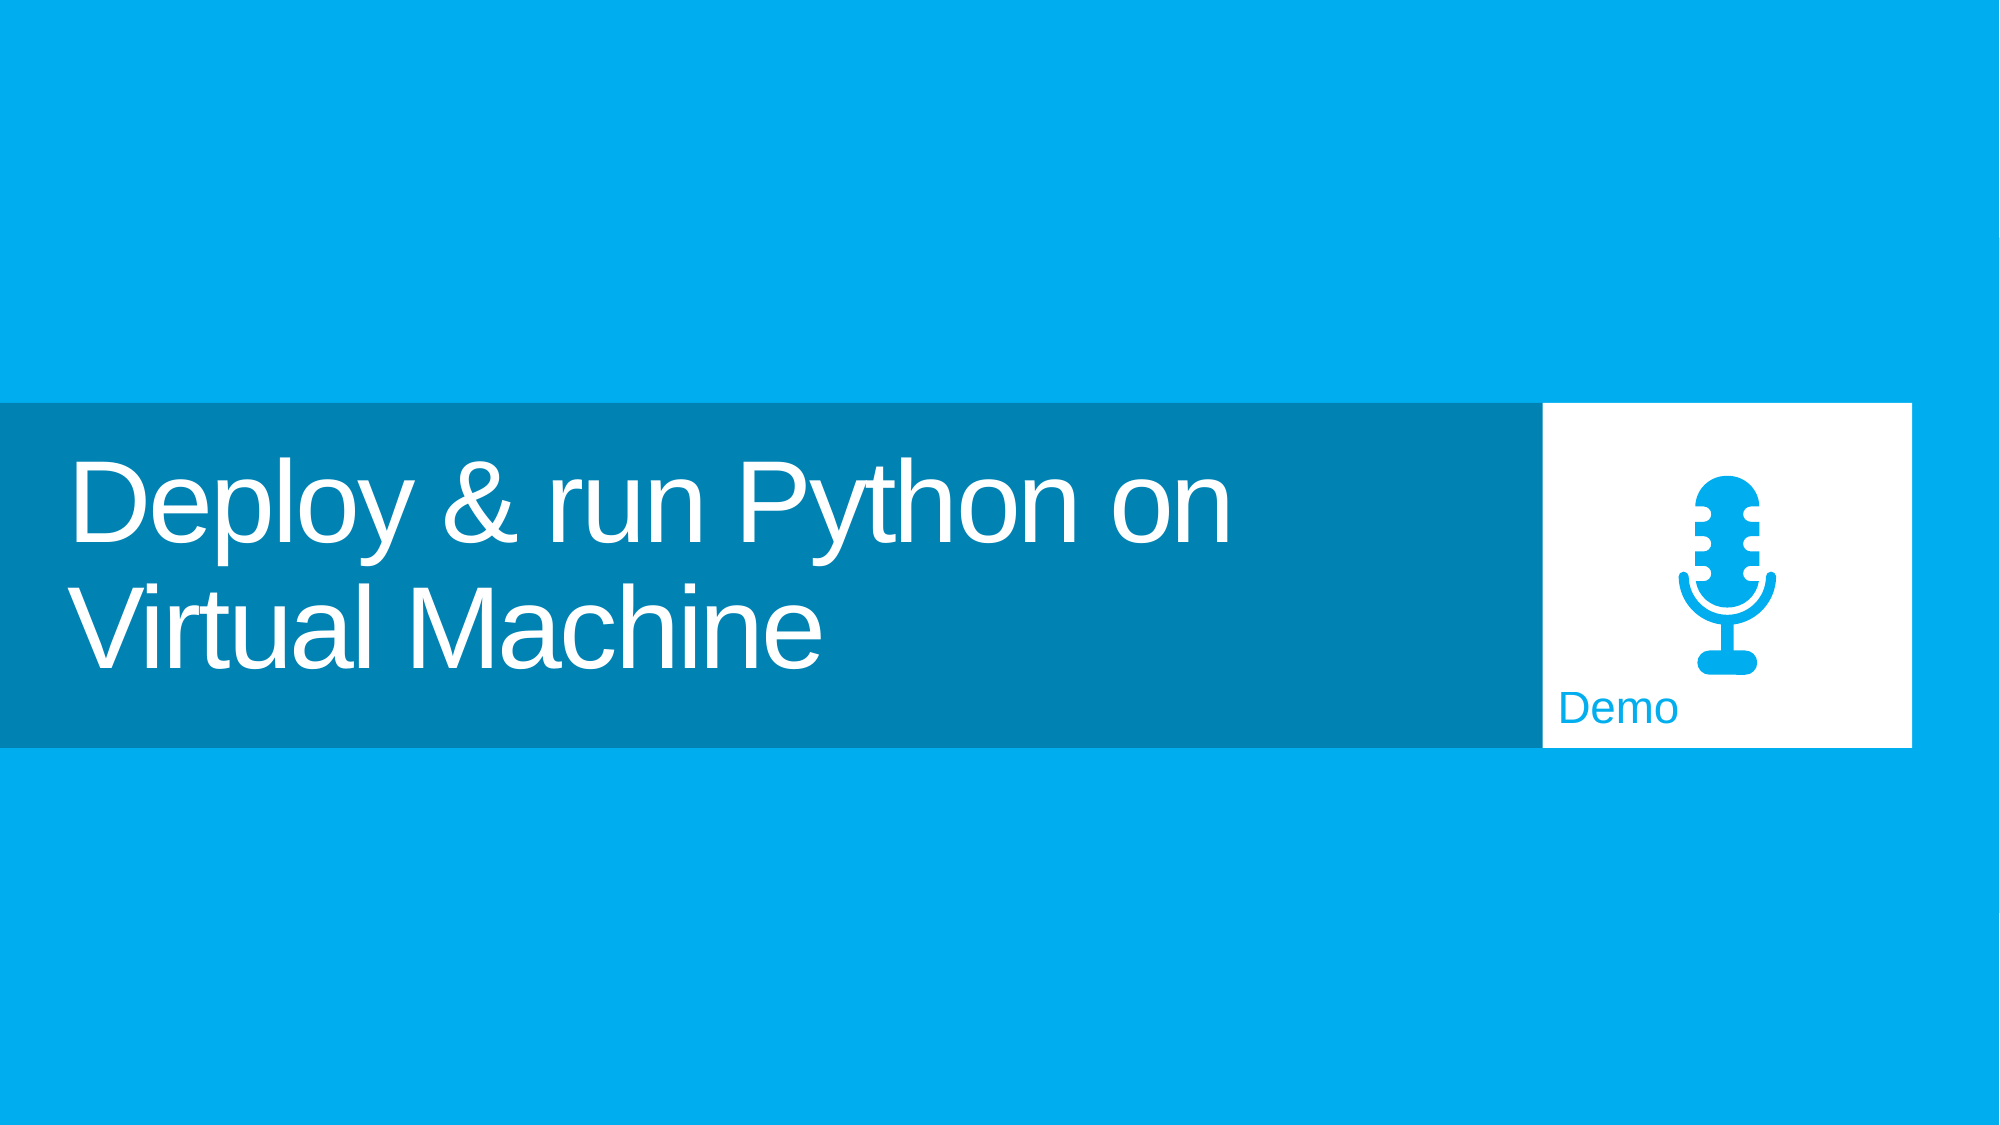

Demo

# Deploy & run Python on Virtual Machine